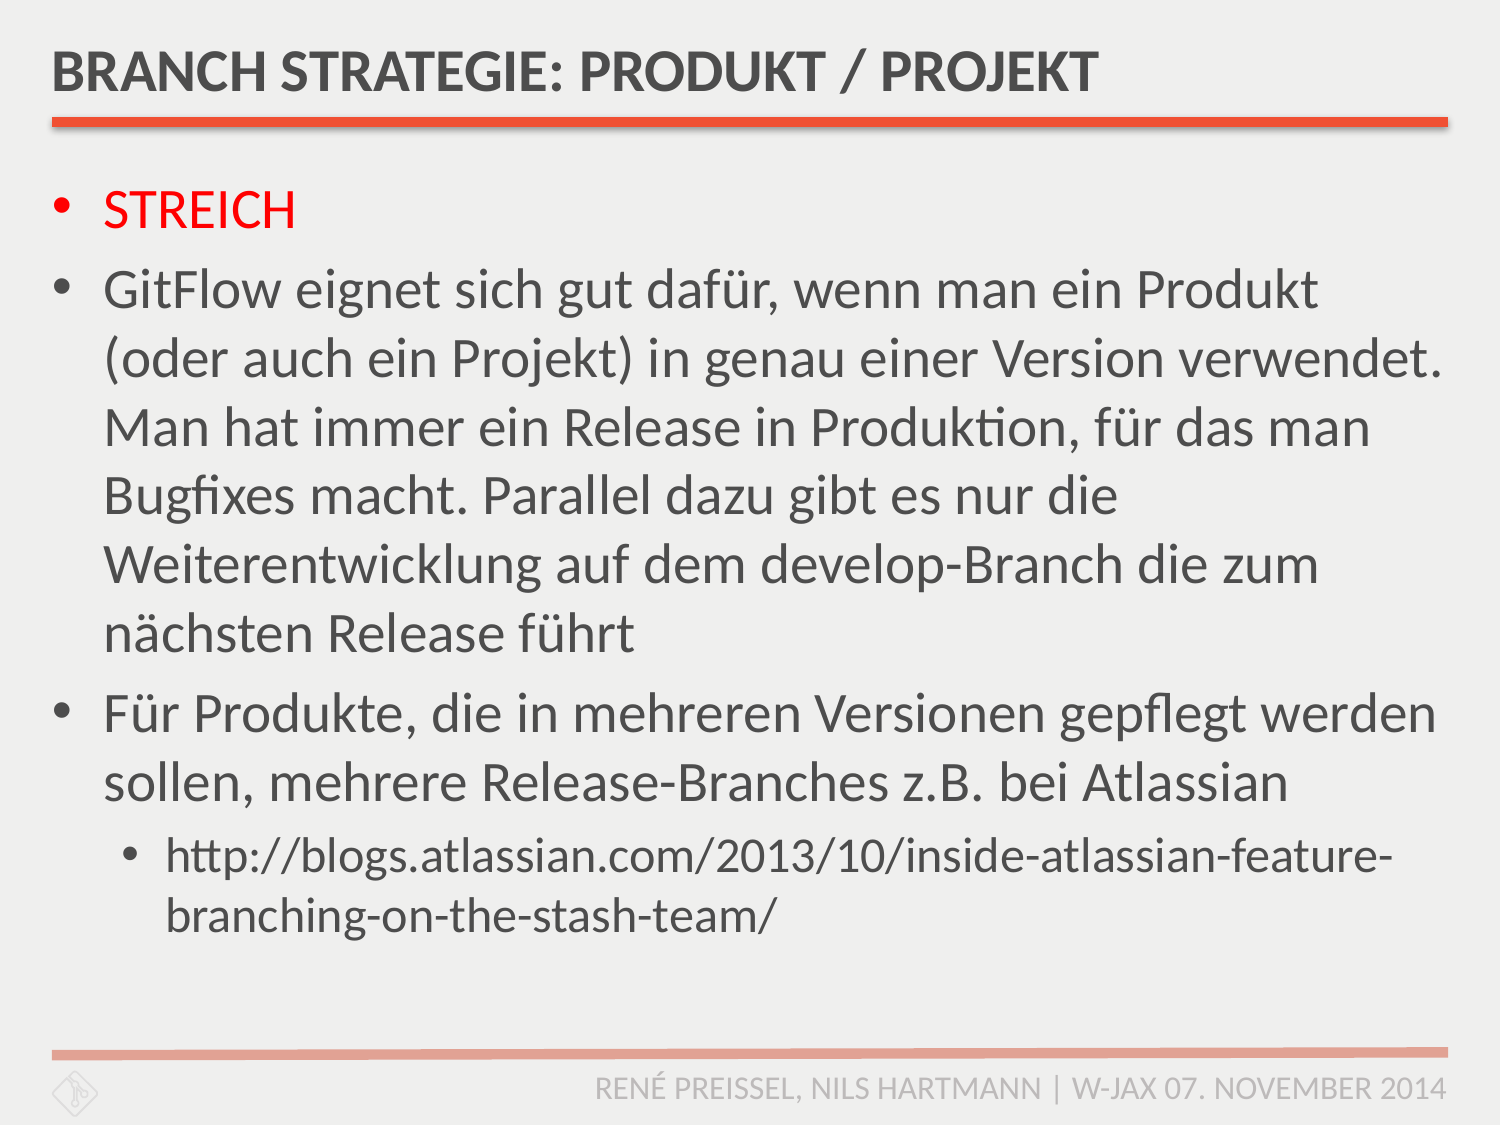

# BRANCH STRATEGIE: PRODUKT / PROJEKT
STREICH
GitFlow eignet sich gut dafür, wenn man ein Produkt (oder auch ein Projekt) in genau einer Version verwendet. Man hat immer ein Release in Produktion, für das man Bugfixes macht. Parallel dazu gibt es nur die Weiterentwicklung auf dem develop-Branch die zum nächsten Release führt
Für Produkte, die in mehreren Versionen gepflegt werden sollen, mehrere Release-Branches z.B. bei Atlassian
http://blogs.atlassian.com/2013/10/inside-atlassian-feature-branching-on-the-stash-team/